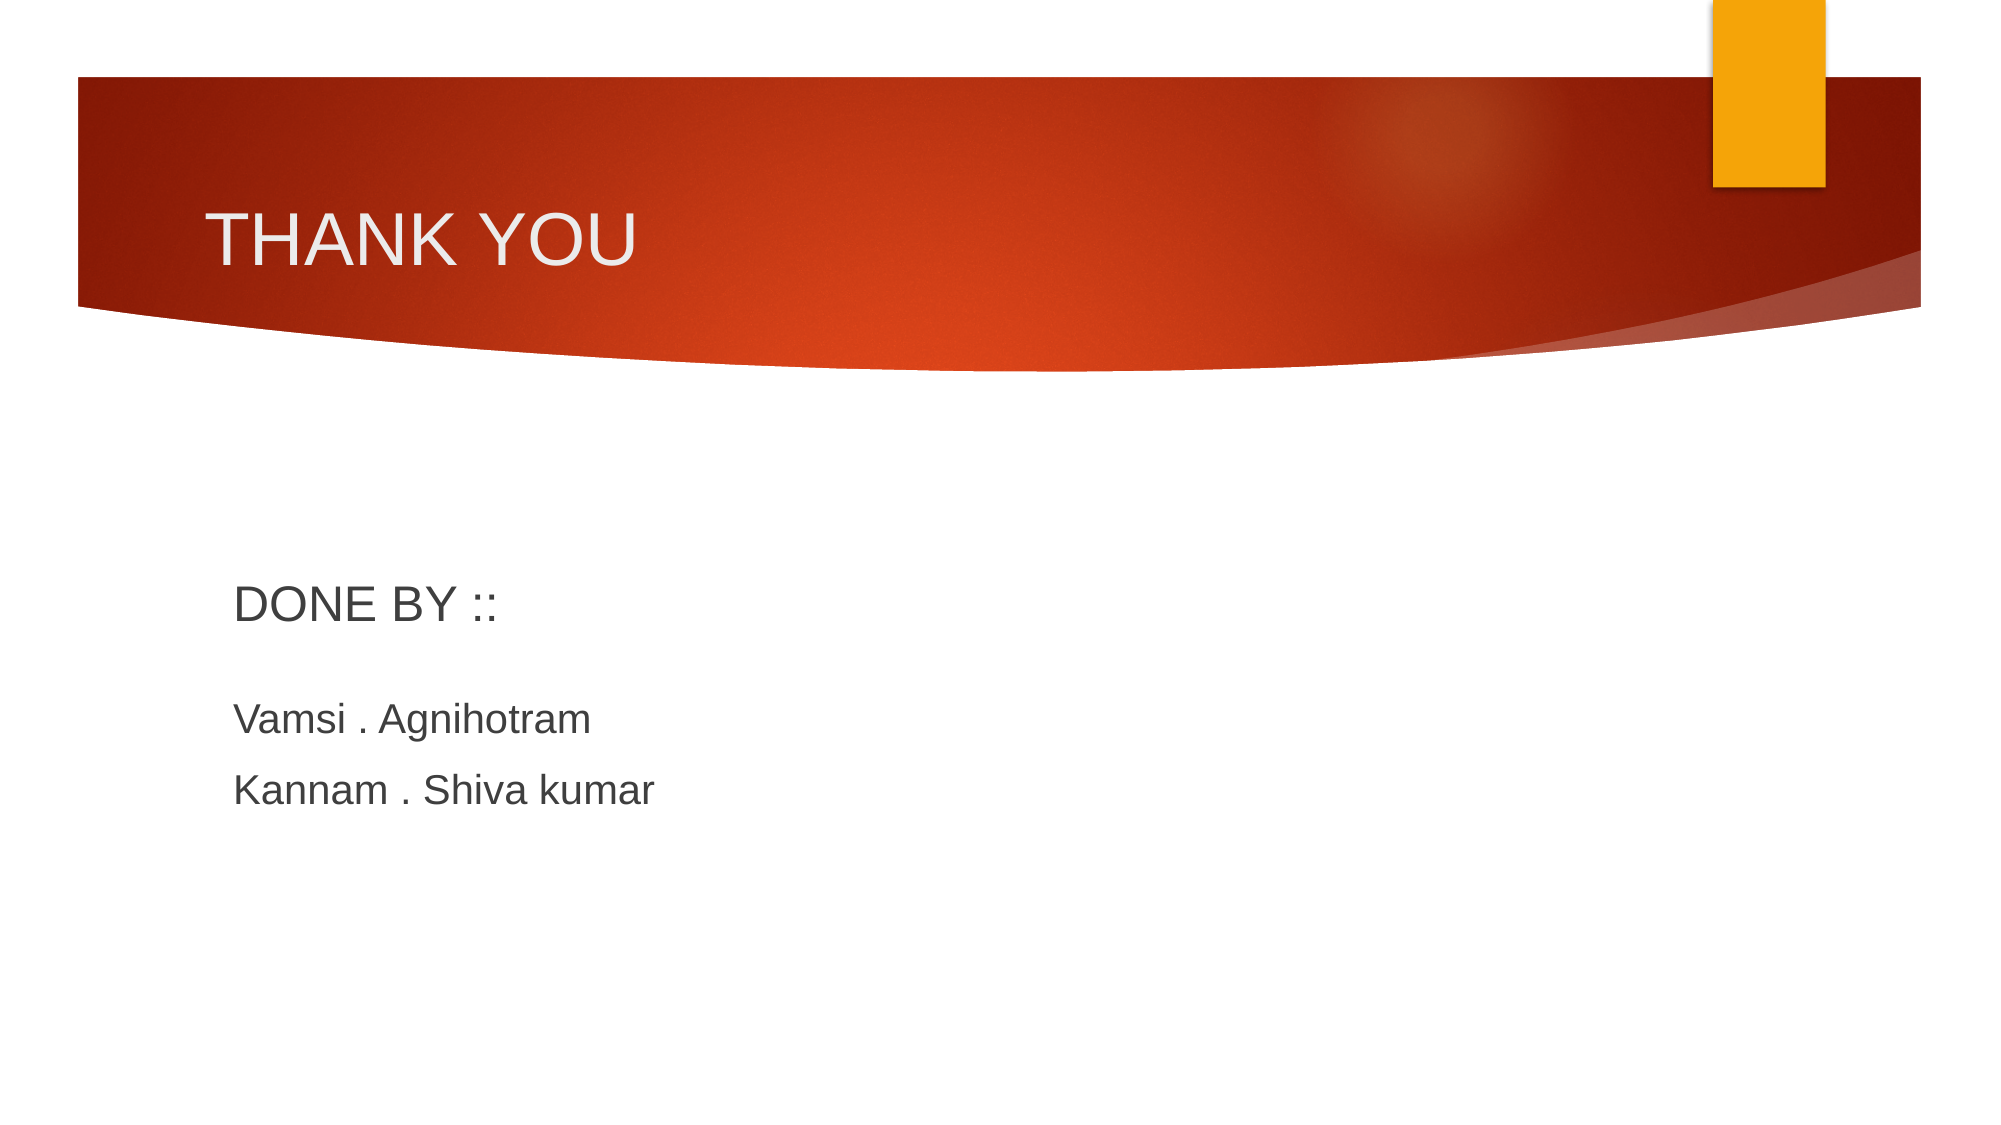

# THANK YOU
DONE BY ::

Vamsi . Agnihotram
Kannam . Shiva kumar